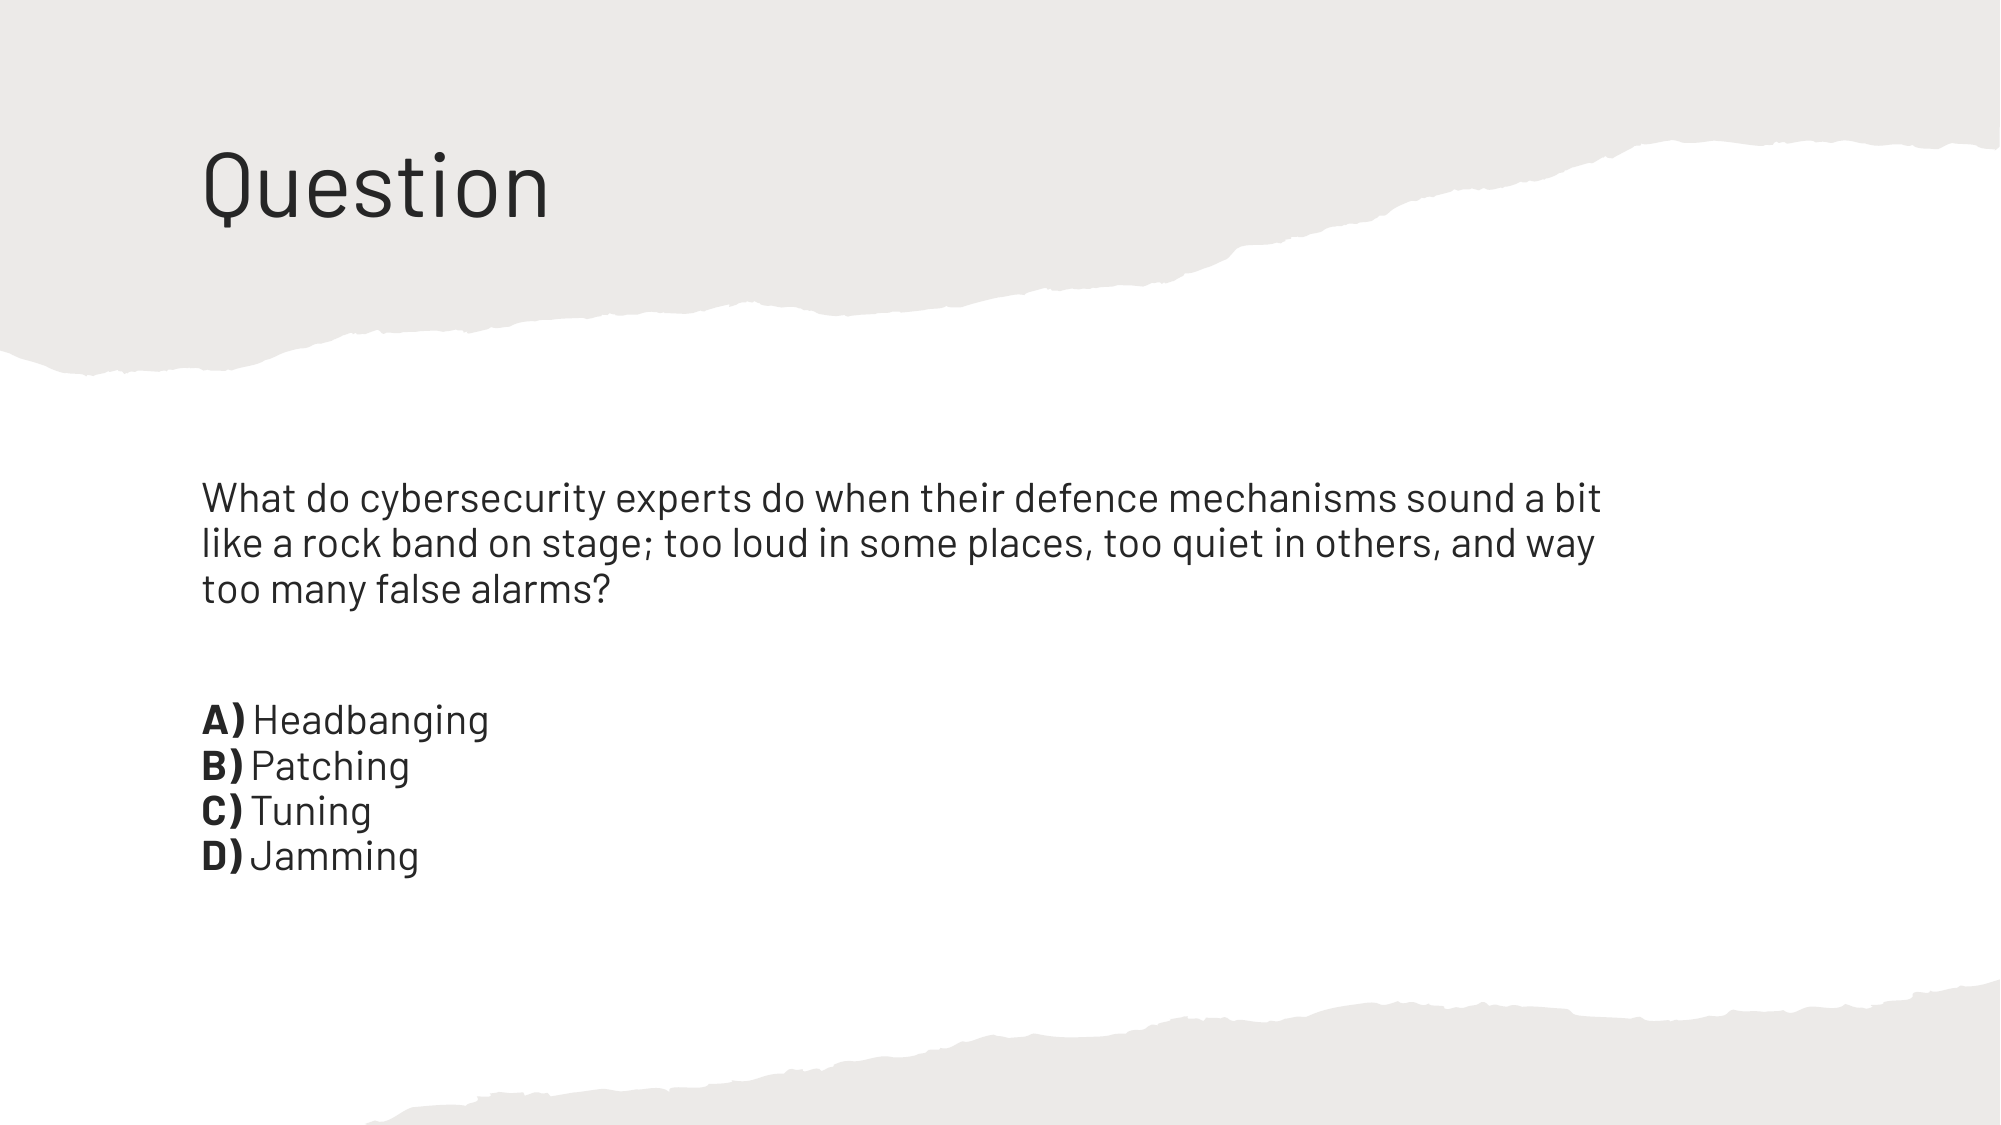

# Question
What do cybersecurity experts do when their defence mechanisms sound a bit like a rock band on stage; too loud in some places, too quiet in others, and way too many false alarms?

A) Headbanging
B) Patching
C) Tuning
D) Jamming